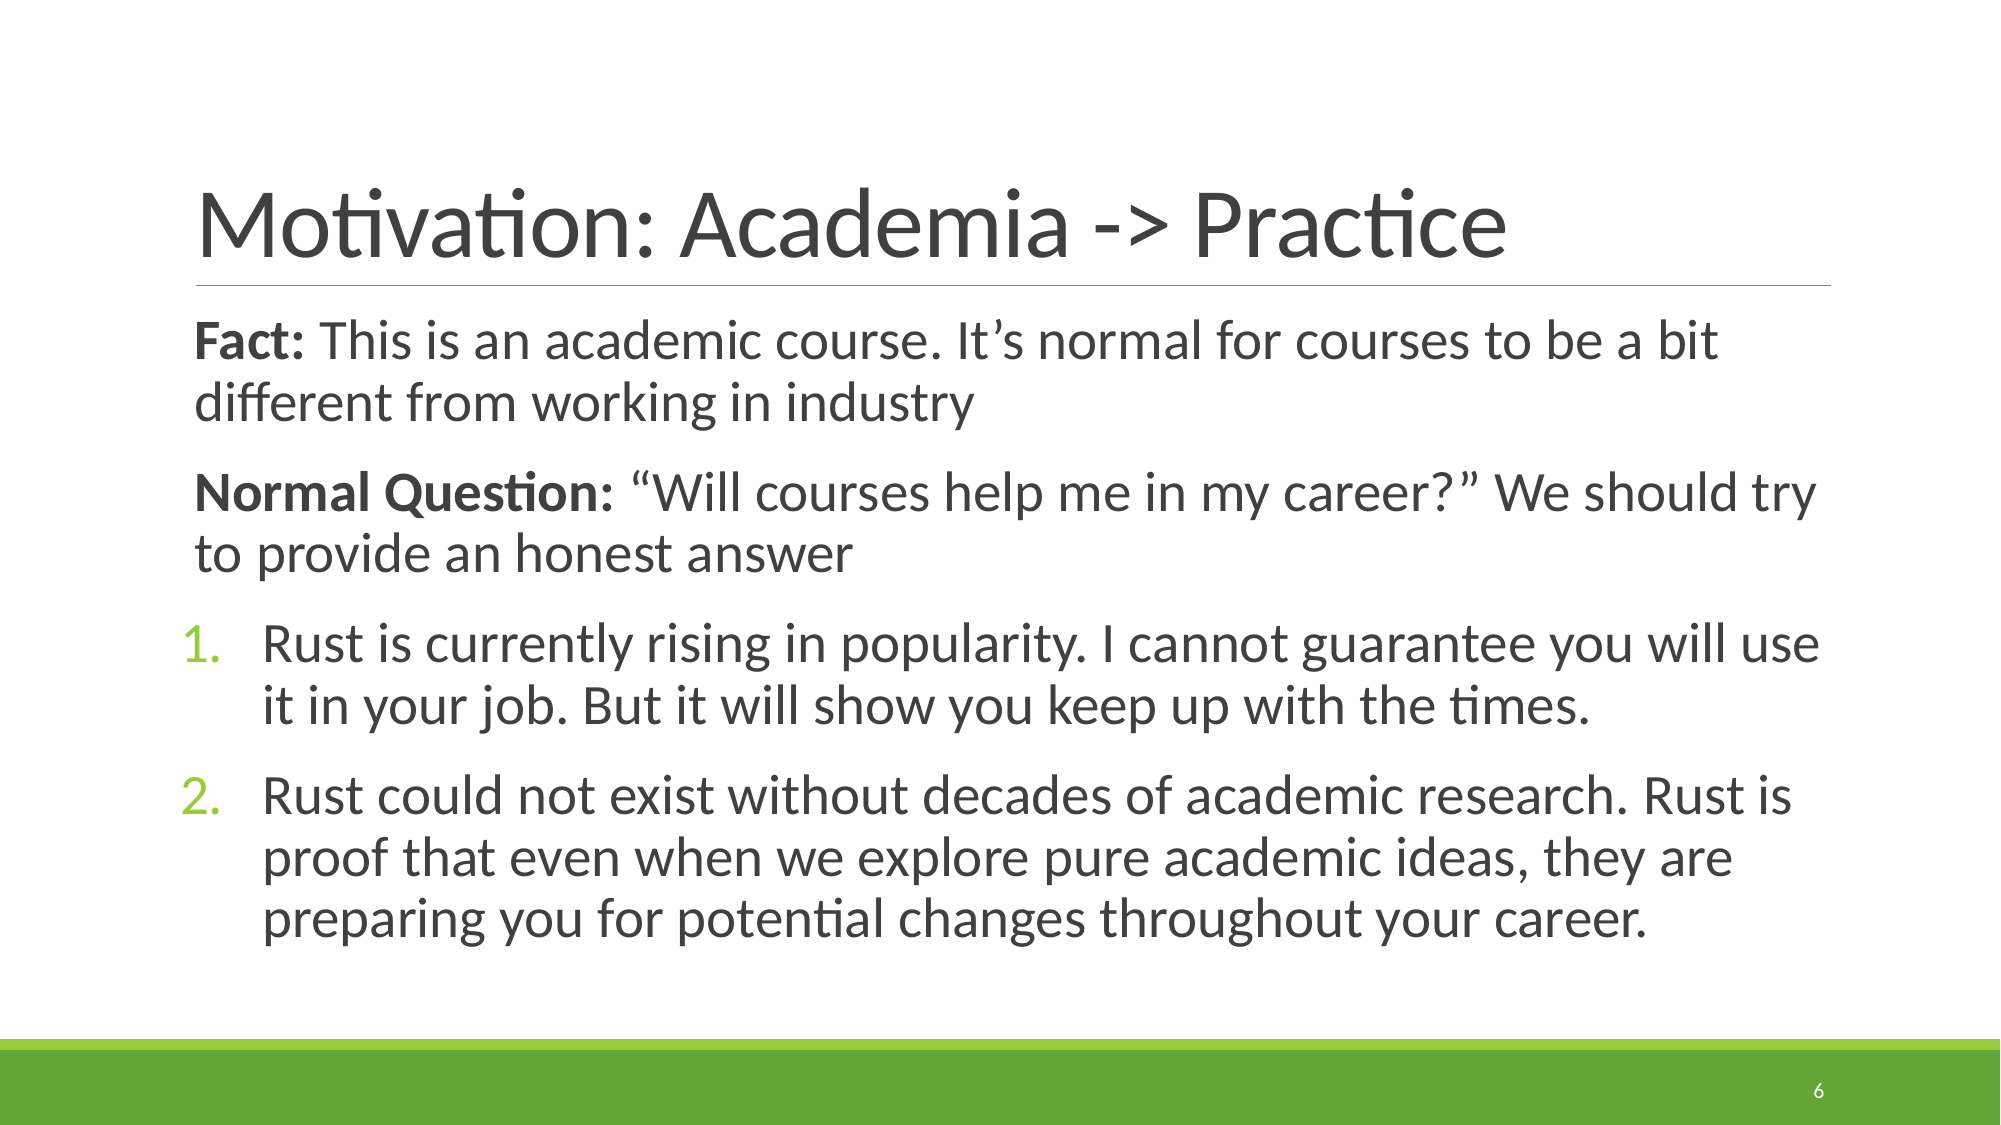

# Motivation: Academia -> Practice
Fact: This is an academic course. It’s normal for courses to be a bit different from working in industry
Normal Question: “Will courses help me in my career?” We should try to provide an honest answer
Rust is currently rising in popularity. I cannot guarantee you will use it in your job. But it will show you keep up with the times.
Rust could not exist without decades of academic research. Rust is proof that even when we explore pure academic ideas, they are preparing you for potential changes throughout your career.
6